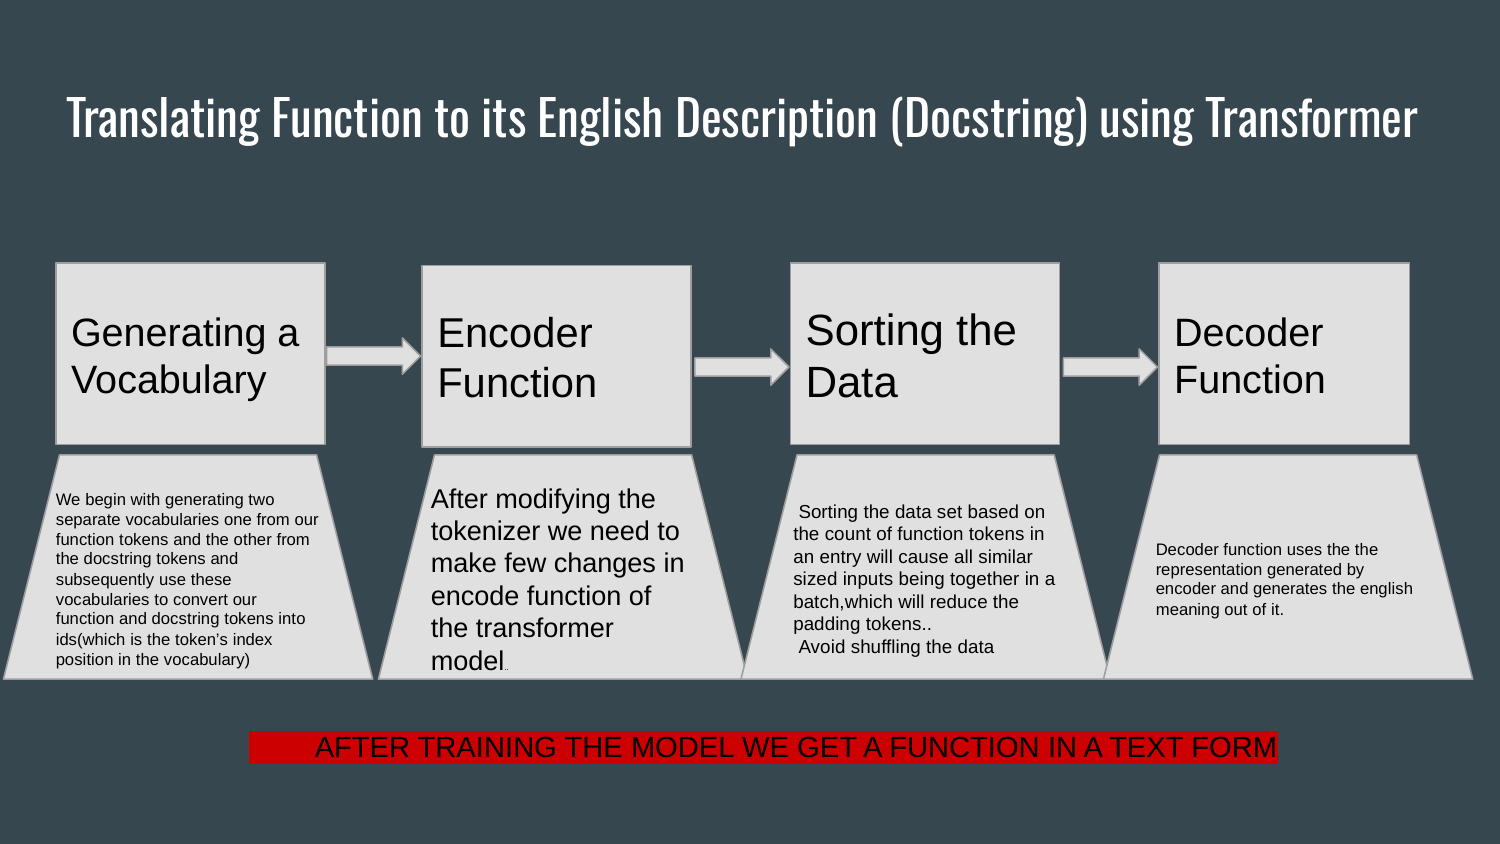

# Translating Function to its English Description (Docstring) using Transformer
Generating a Vocabulary
Sorting the Data
Decoder Function
Encoder Function

We begin with generating two separate vocabularies one from our function tokens and the other from the docstring tokens and subsequently use these vocabularies to convert our function and docstring tokens into ids(which is the token’s index position in the vocabulary)
After modifying the tokenizer we need to make few changes in encode function of the transformer model..
 Sorting the data set based on the count of function tokens in an entry will cause all similar sized inputs being together in a batch,which will reduce the padding tokens..
 Avoid shuffling the data
Decoder function uses the the representation generated by encoder and generates the english meaning out of it.
        AFTER TRAINING THE MODEL WE GET A FUNCTION IN A TEXT FORM